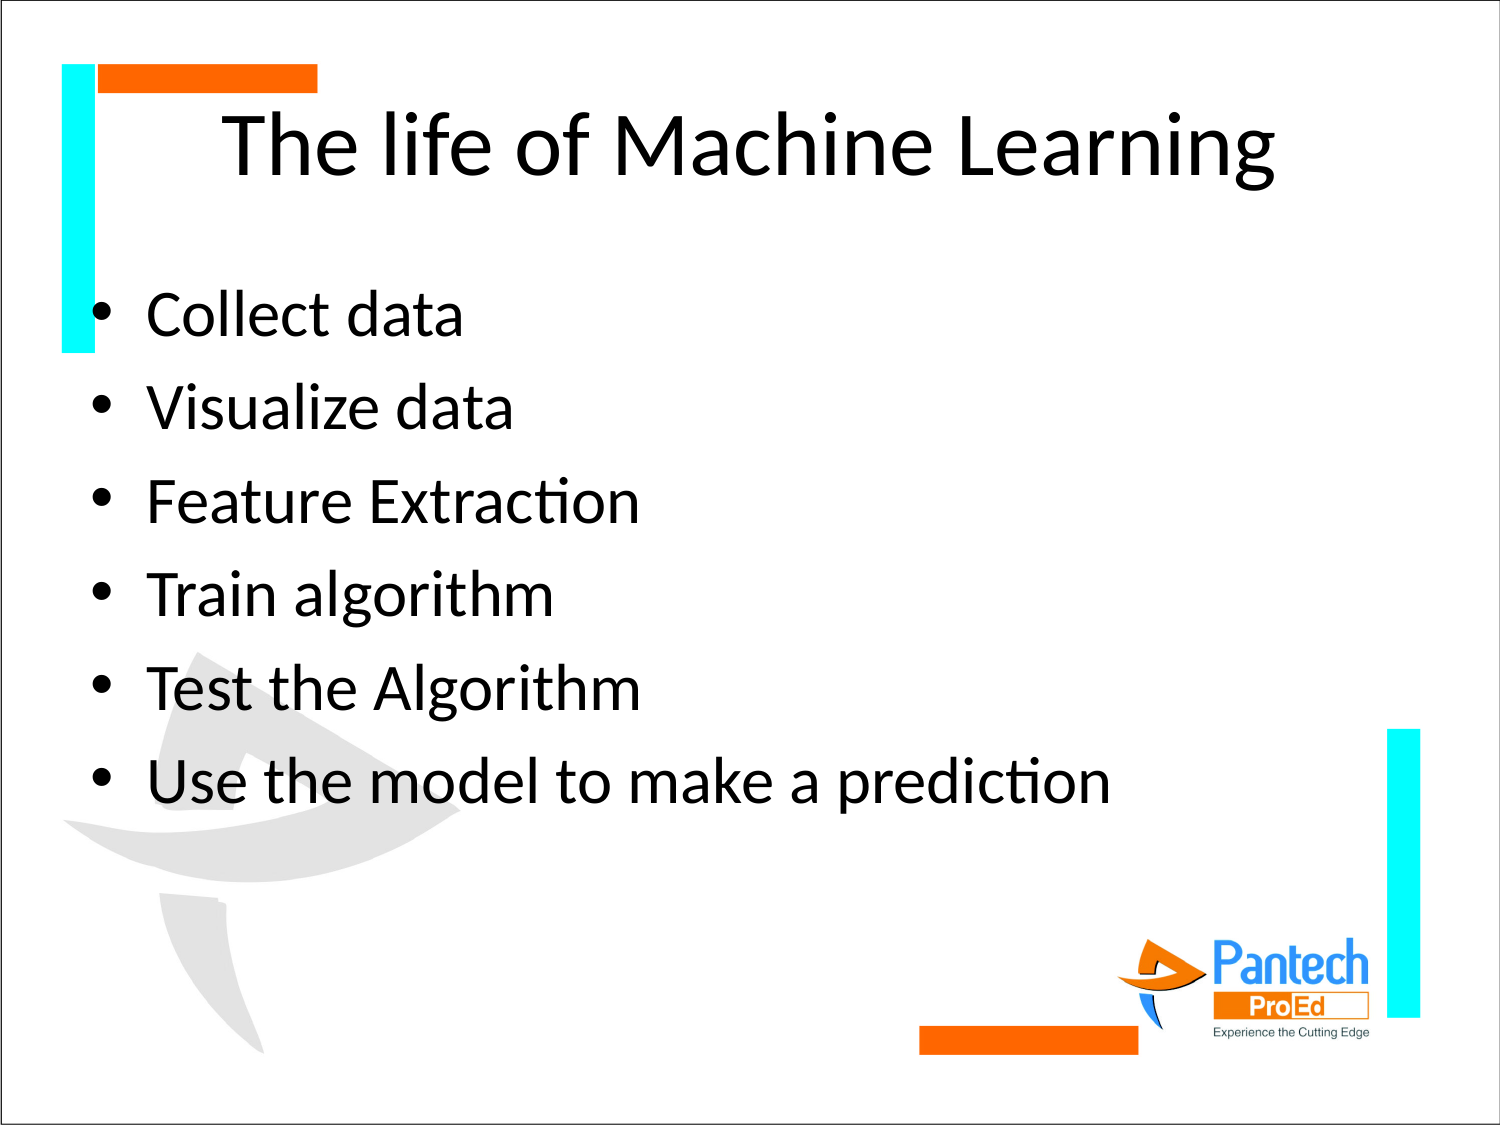

# The life of Machine Learning
Collect data
Visualize data
Feature Extraction
Train algorithm
Test the Algorithm
Use the model to make a prediction